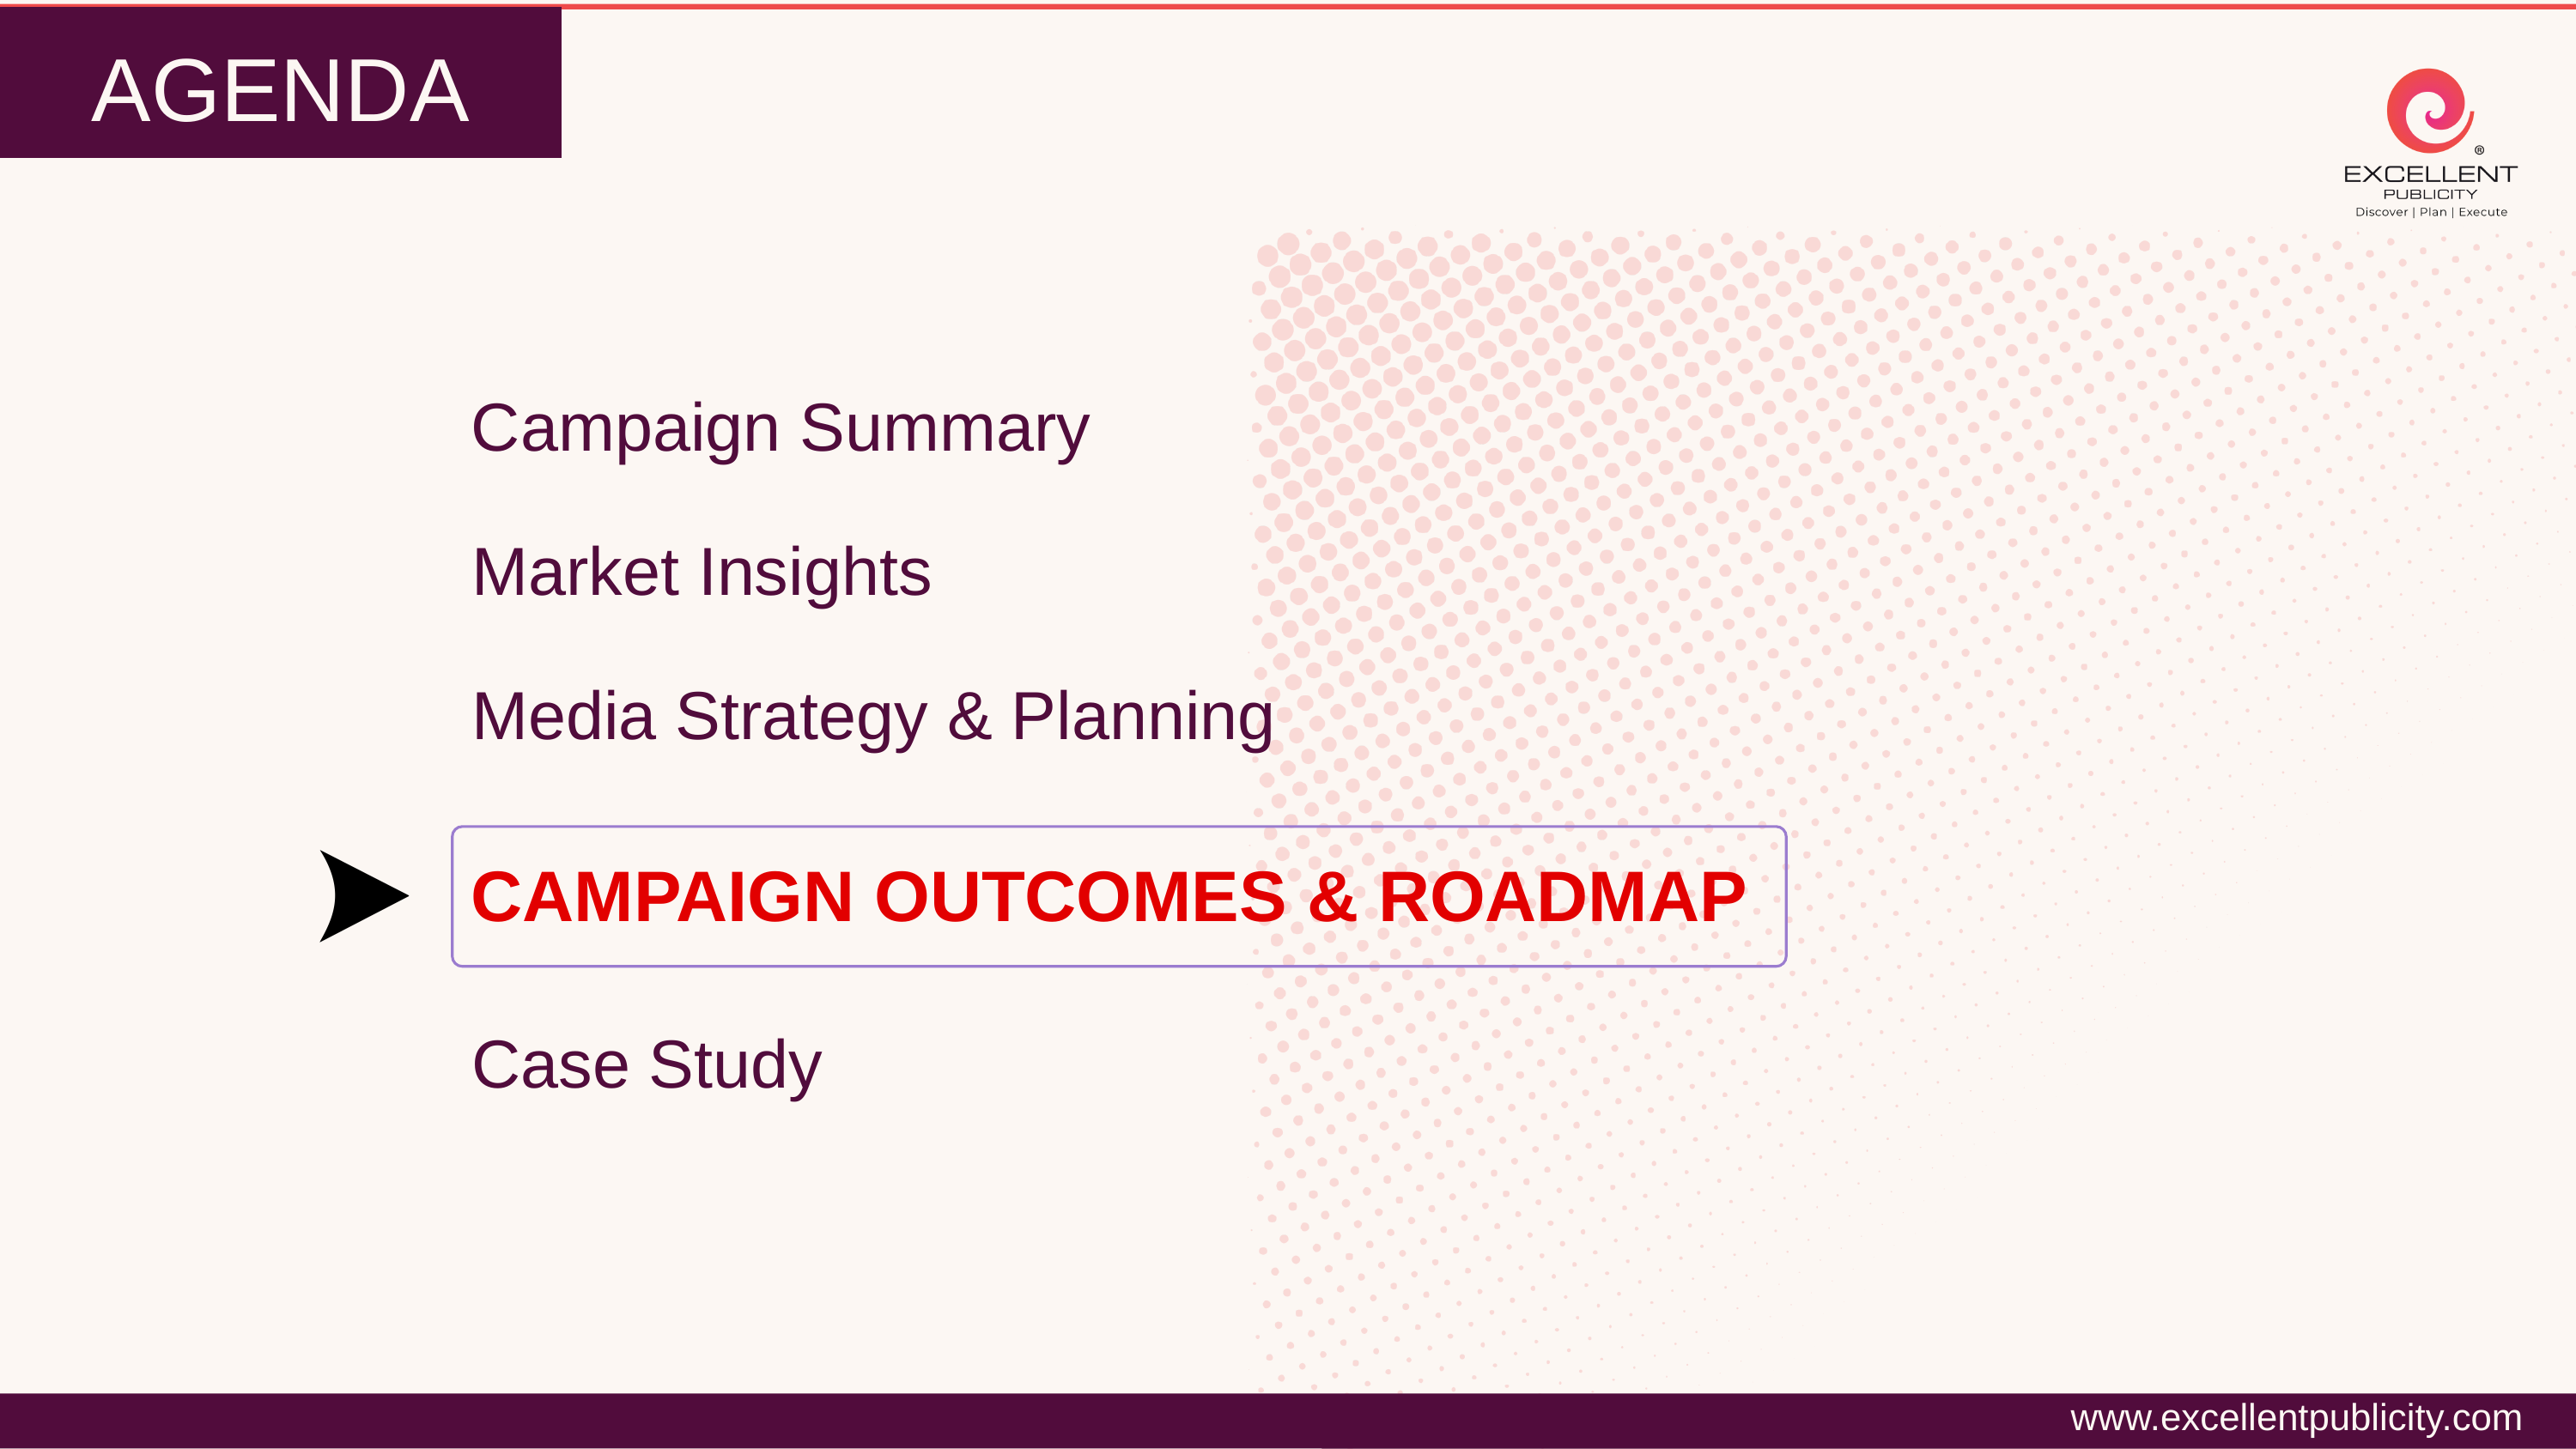

AGENDA

Campaign Summary
Market Insights
Media Strategy & Planning

CAMPAIGN OUTCOMES & ROADMAP

Case Study
www.excellentpublicity.com